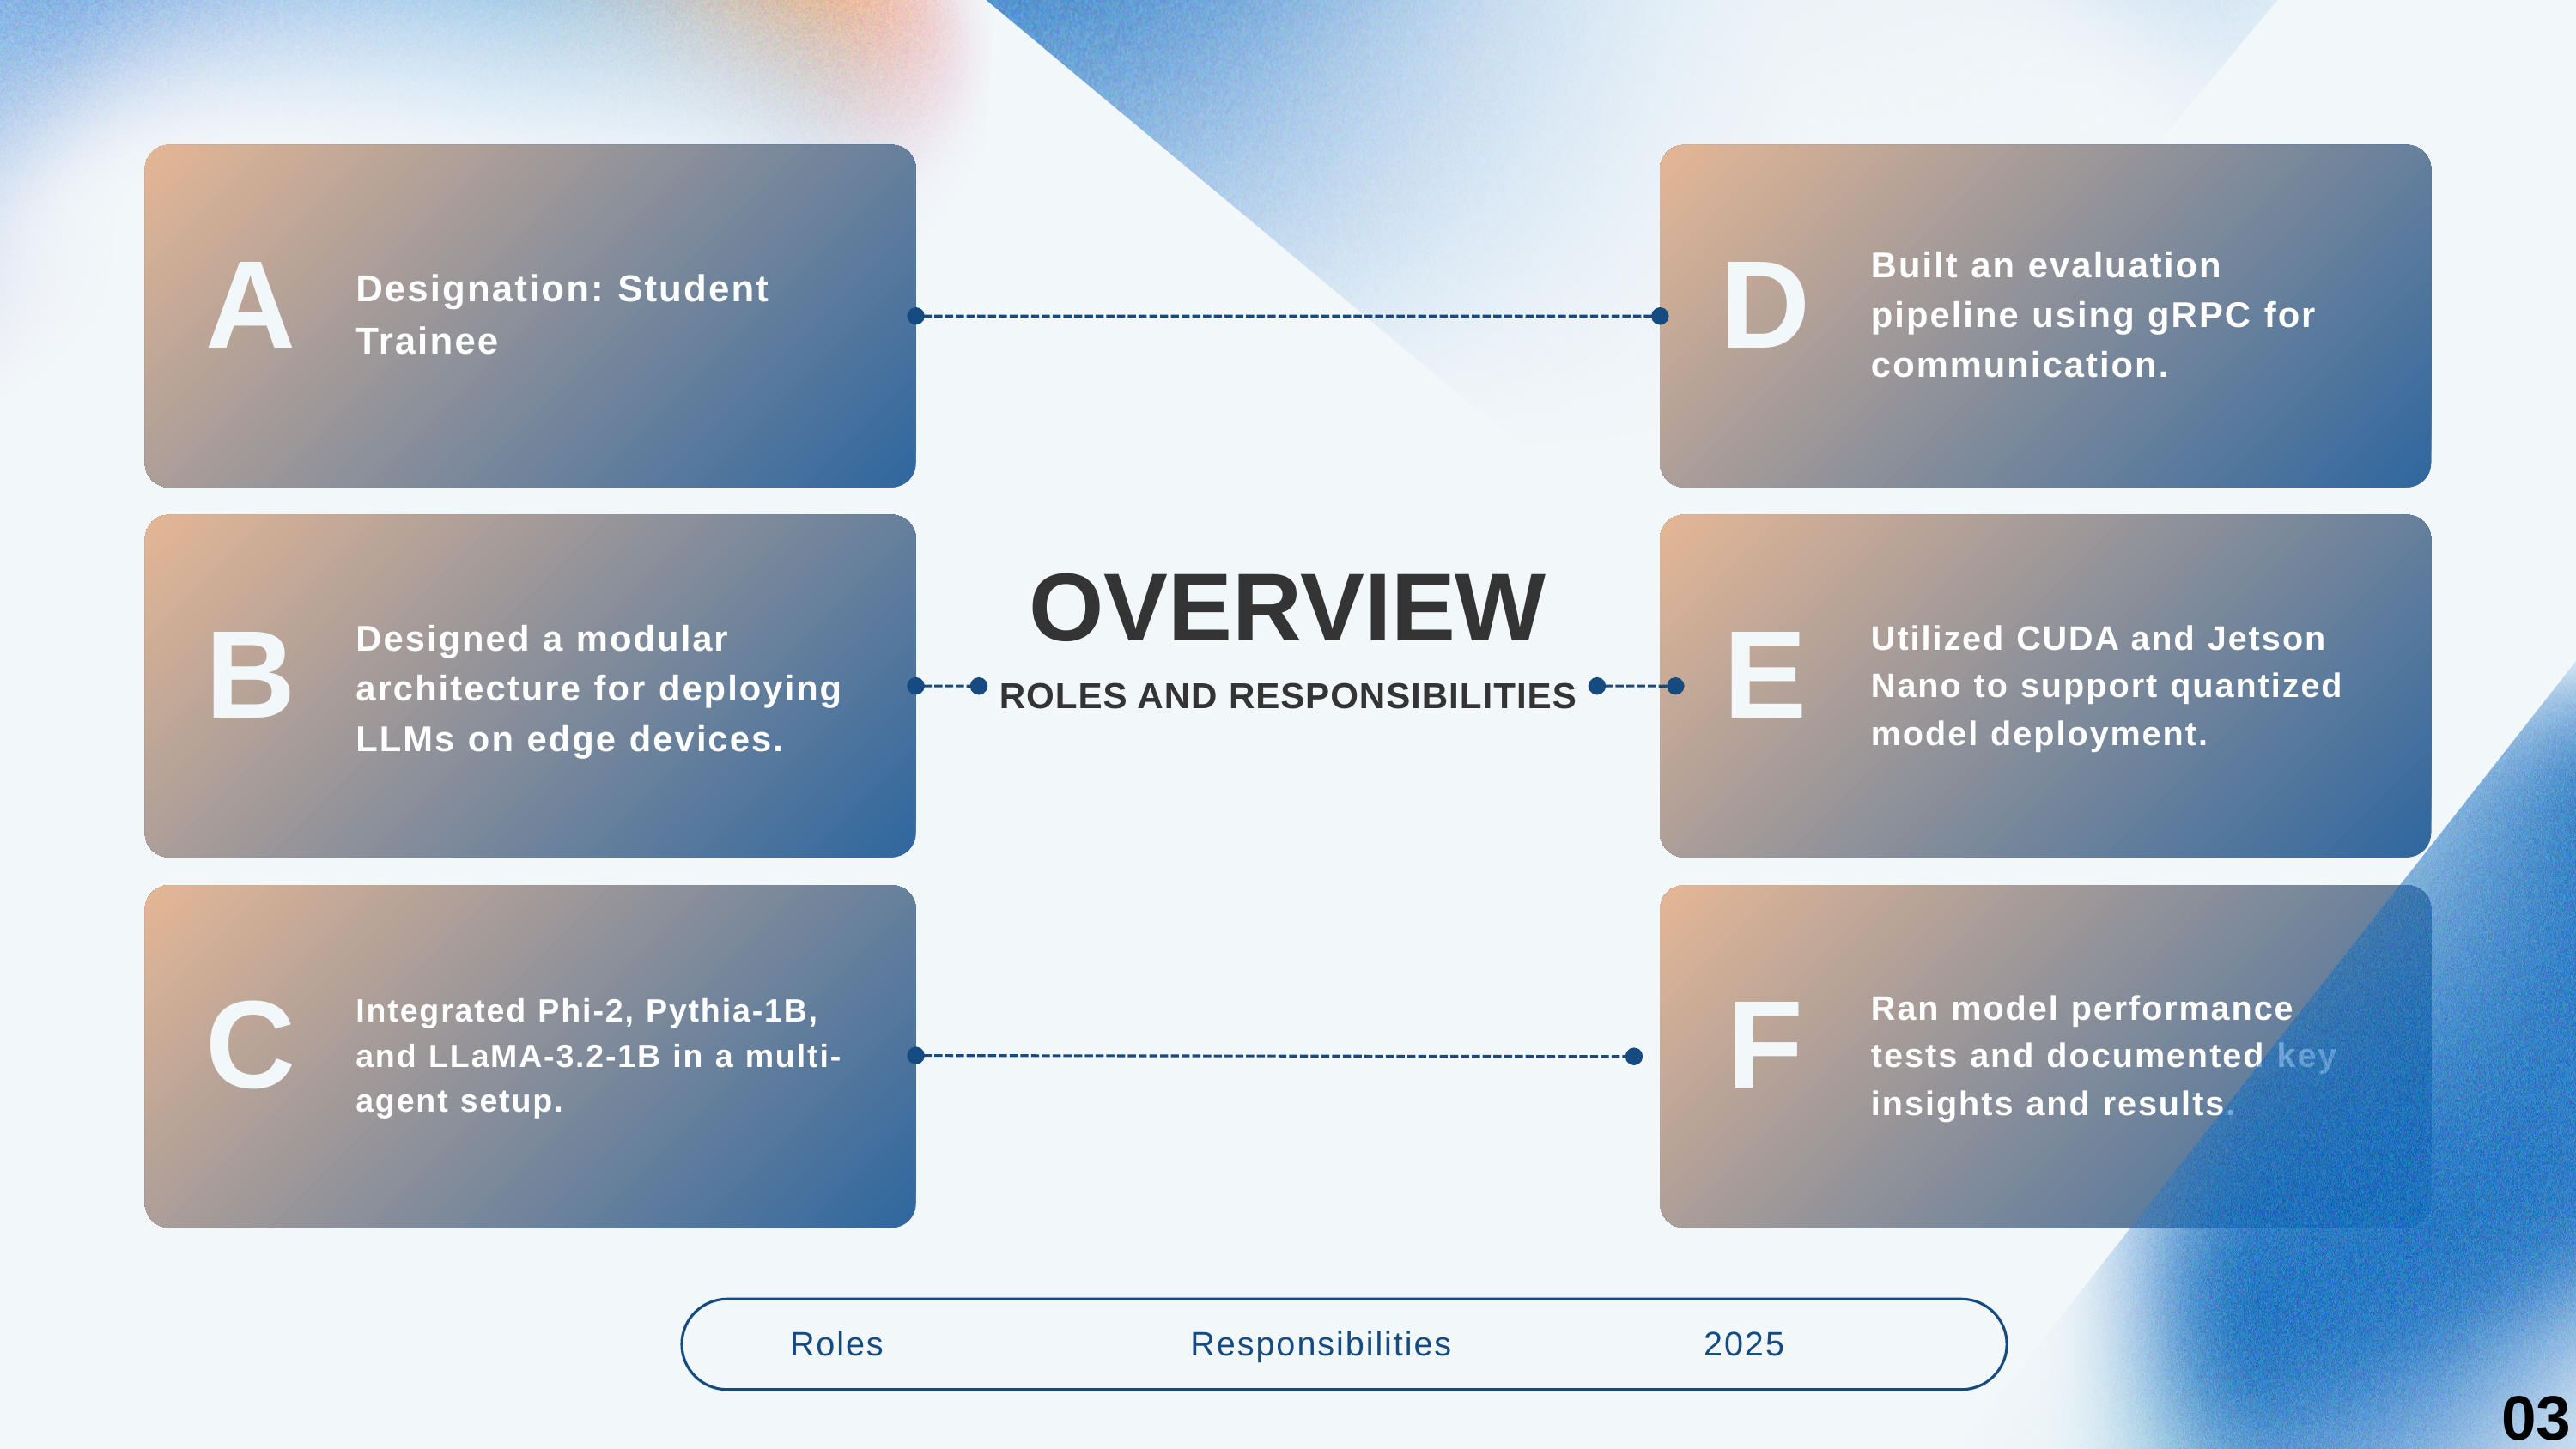

Built an evaluation pipeline using gRPC for communication.
A
D
Designation: Student Trainee

OVERVIEW
ROLES AND RESPONSIBILITIES
Designed a modular architecture for deploying LLMs on edge devices.
Utilized CUDA and Jetson Nano to support quantized model deployment.
B
E

06
Ran model performance tests and documented key insights and results.
Integrated Phi-2, Pythia-1B, and LLaMA-3.2-1B in a multi-agent setup.
C
F

Roles
Responsibilities
2025
03